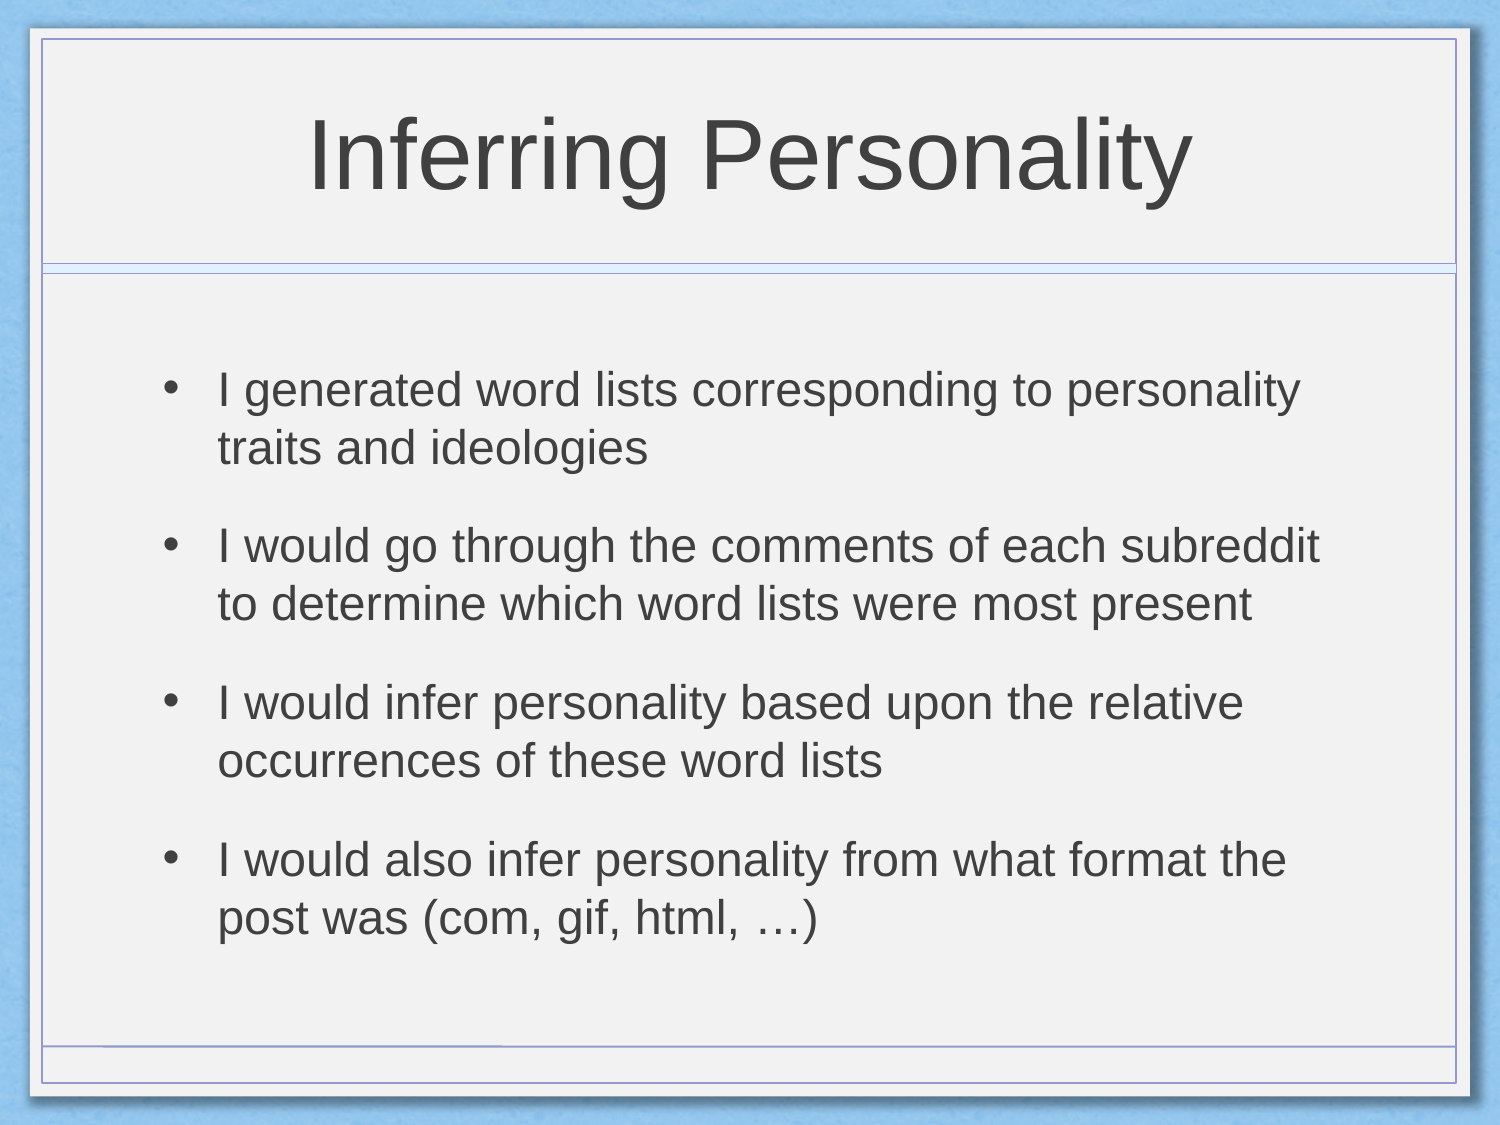

# Inferring Personality
I generated word lists corresponding to personality traits and ideologies
I would go through the comments of each subreddit to determine which word lists were most present
I would infer personality based upon the relative occurrences of these word lists
I would also infer personality from what format the post was (com, gif, html, …)